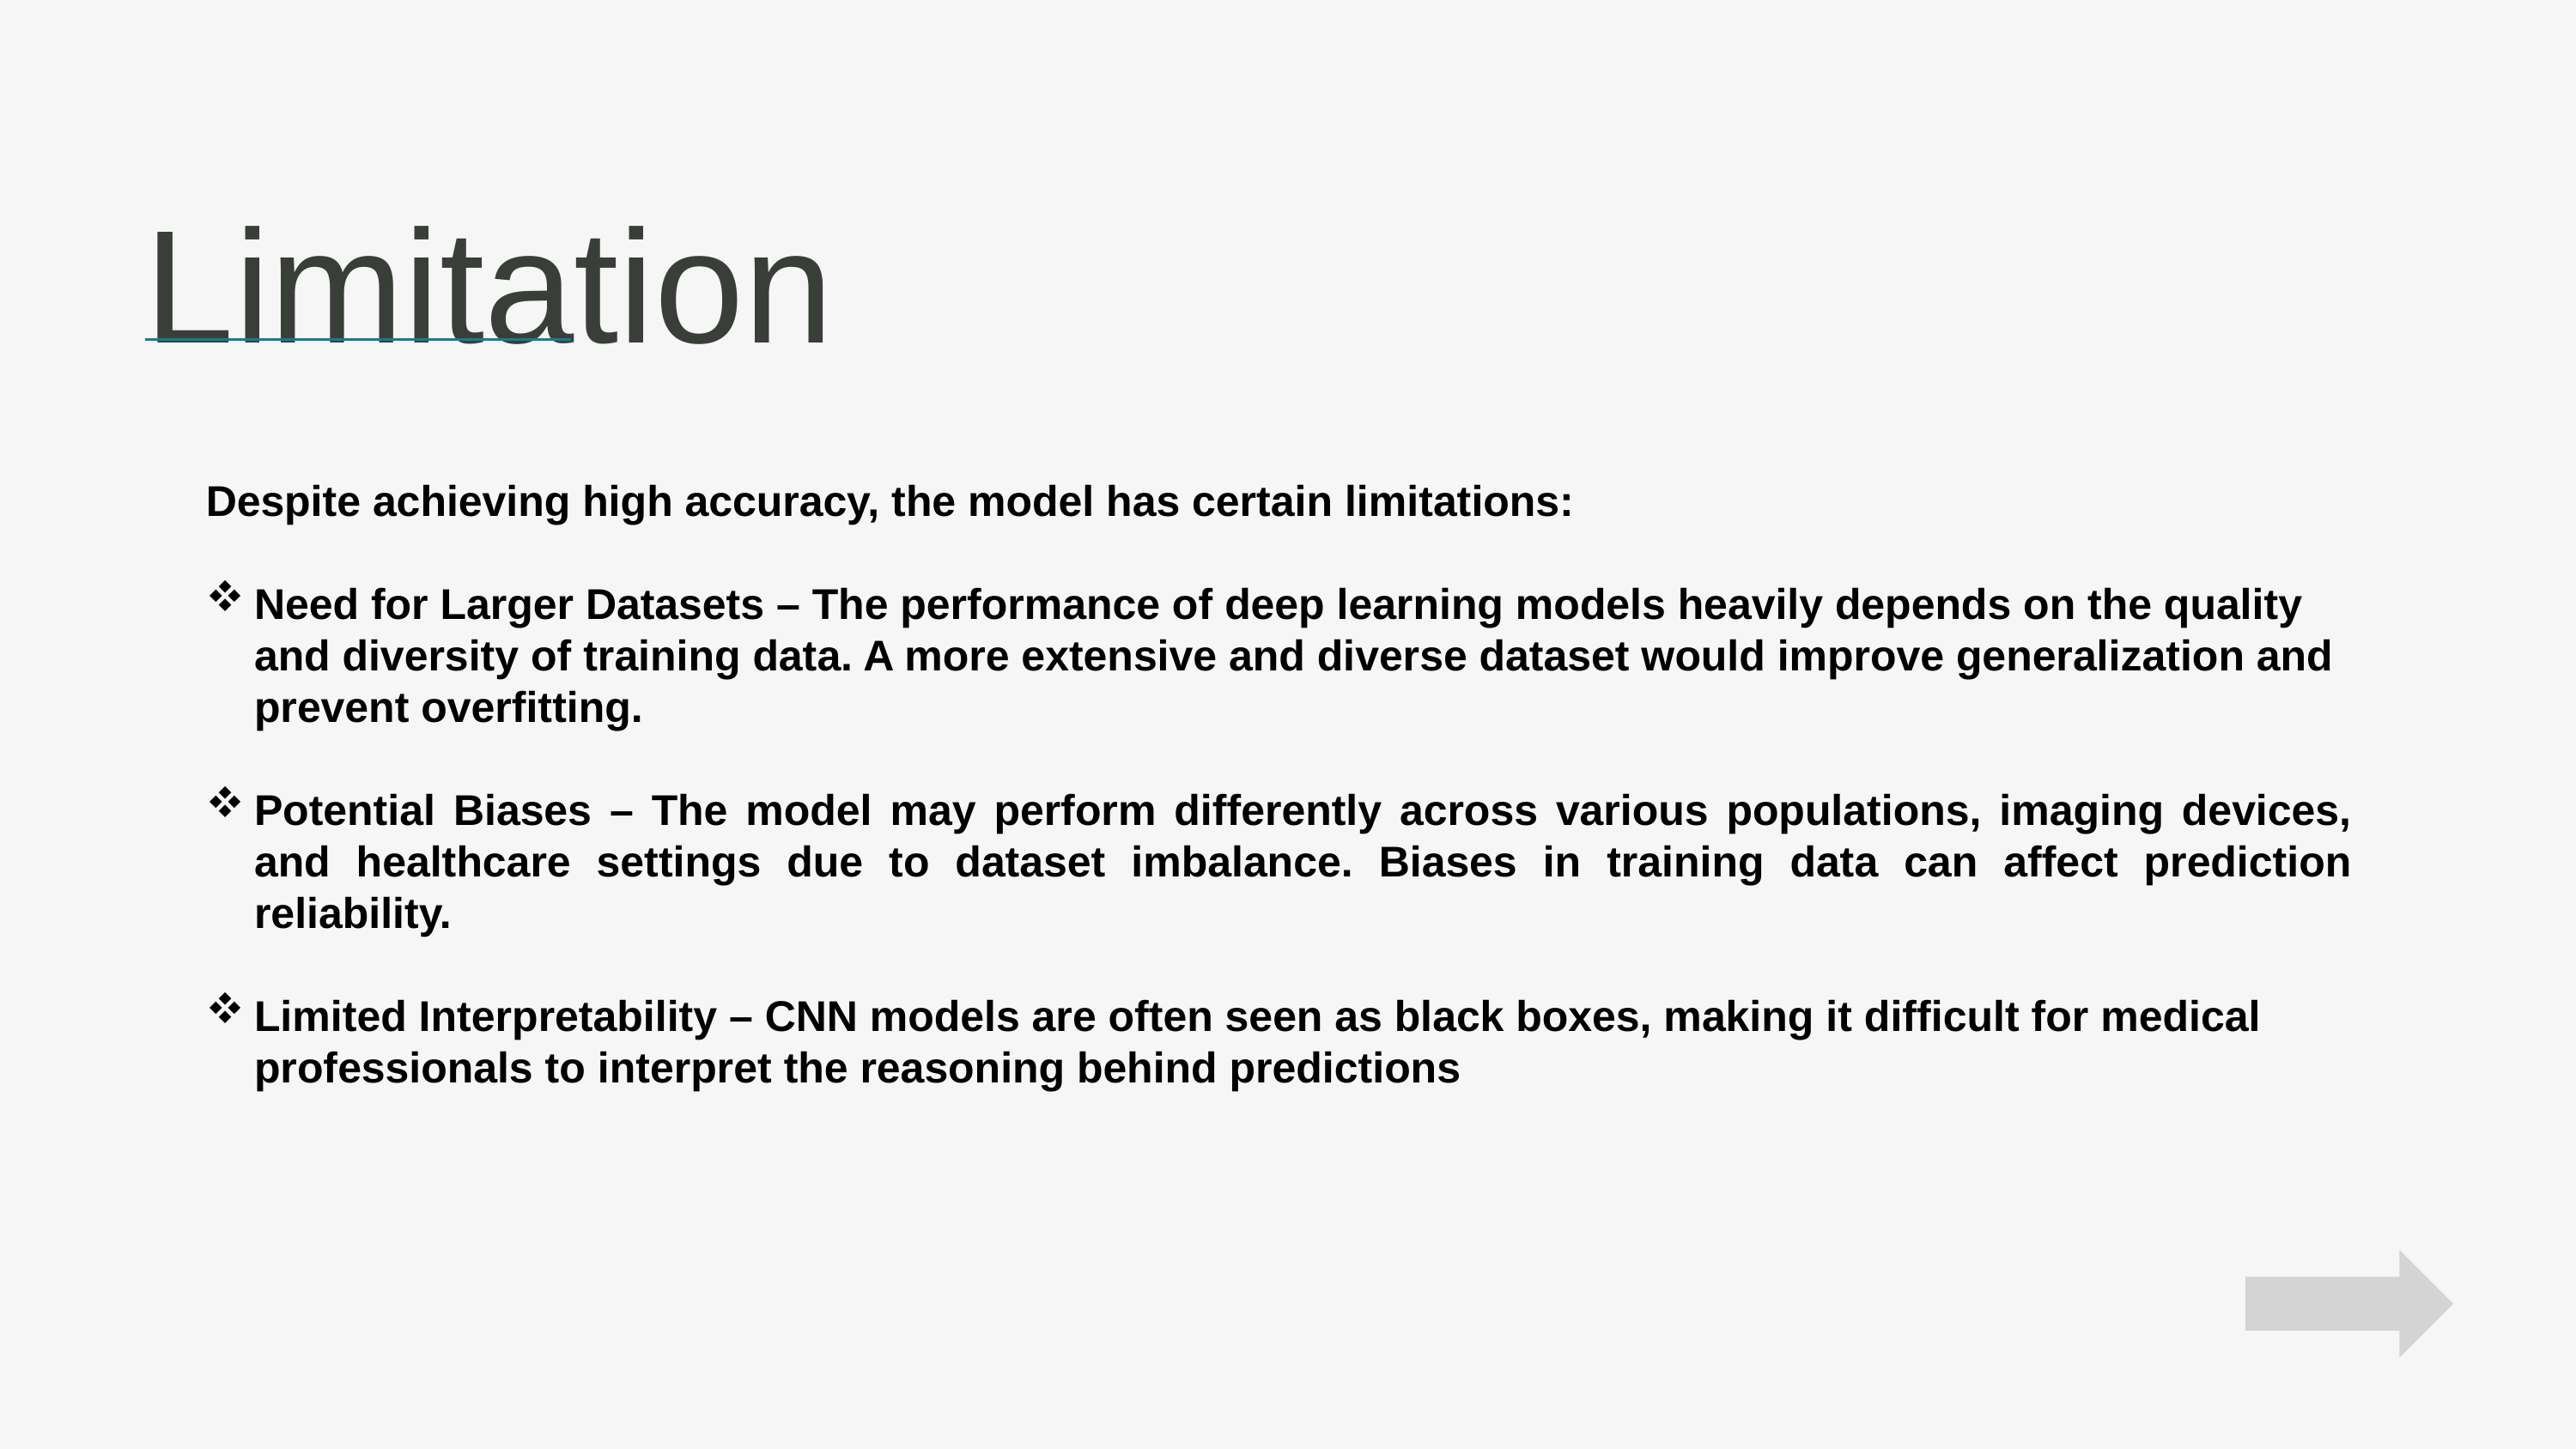

Limitation
Despite achieving high accuracy, the model has certain limitations:

Need for Larger Datasets – The performance of deep learning models heavily depends on the quality and diversity of training data. A more extensive and diverse dataset would improve generalization and prevent overfitting.

Potential Biases – The model may perform differently across various populations, imaging devices, and healthcare settings due to dataset imbalance. Biases in training data can affect prediction reliability.

Limited Interpretability – CNN models are often seen as black boxes, making it difficult for medical professionals to interpret the reasoning behind predictions